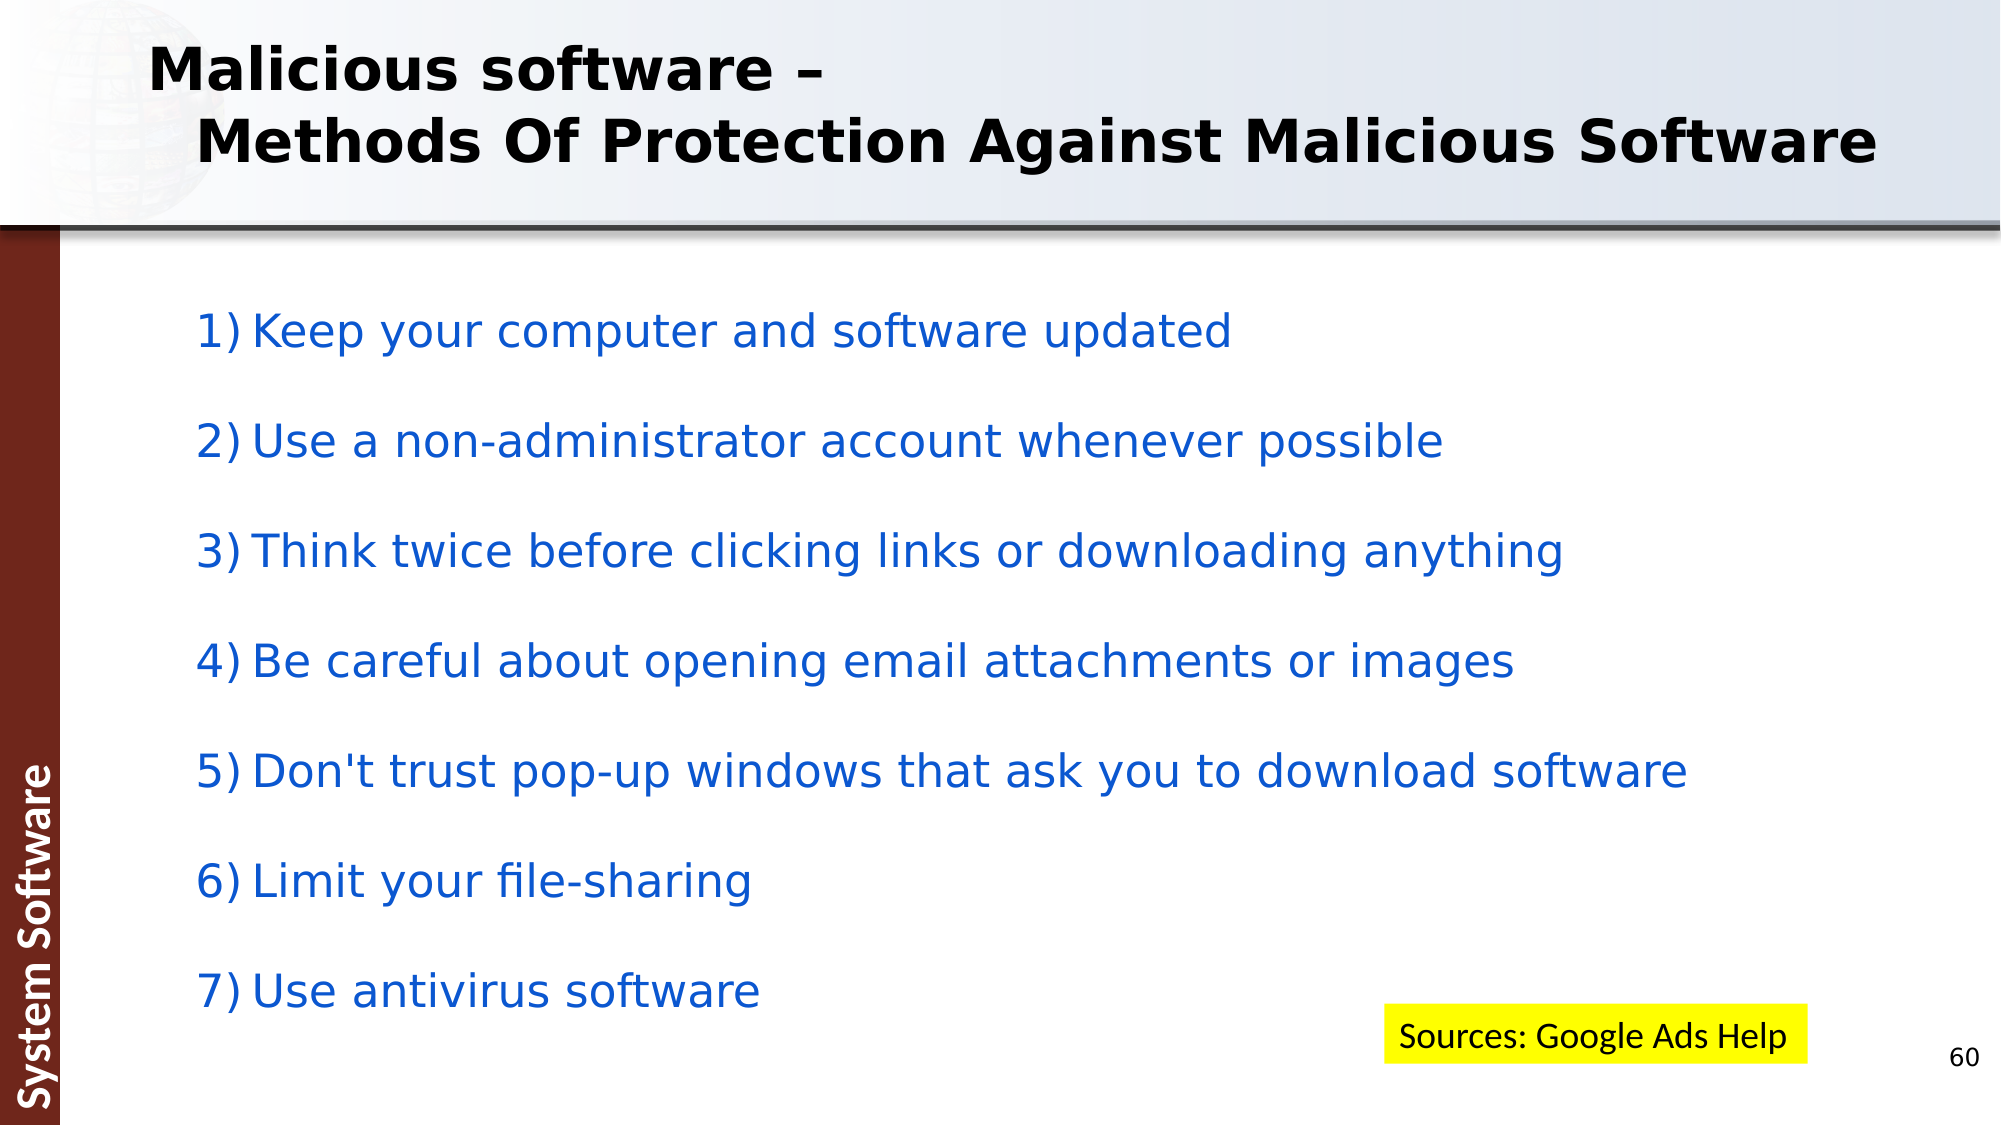

Malicious software –
		Methods Of Protection Against Malicious Software
Keep your computer and software updated

Use a non-administrator account whenever possible

Think twice before clicking links or downloading anything

Be careful about opening email attachments or images

Don't trust pop-up windows that ask you to download software

Limit your file-sharing

Use antivirus software
Sources: Google Ads Help
60